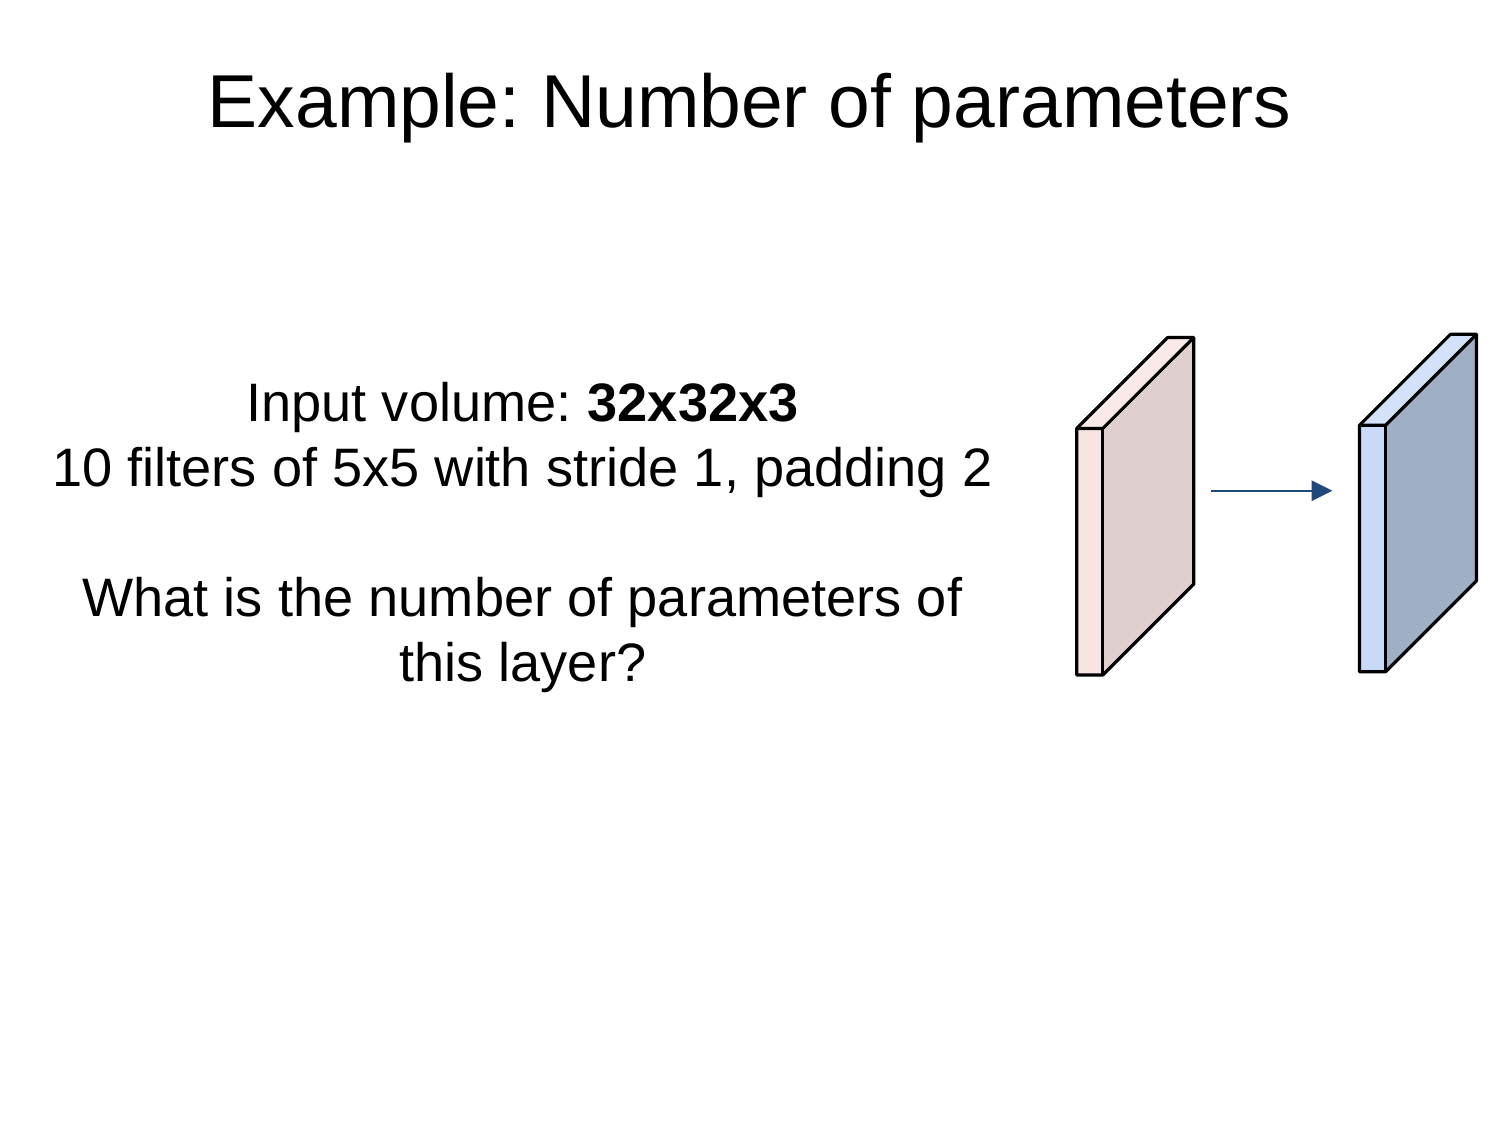

Example: Number of parameters

Input volume: 32x32x3
10 filters of 5x5 with stride 1, padding 2

What is the number of parameters of this layer?